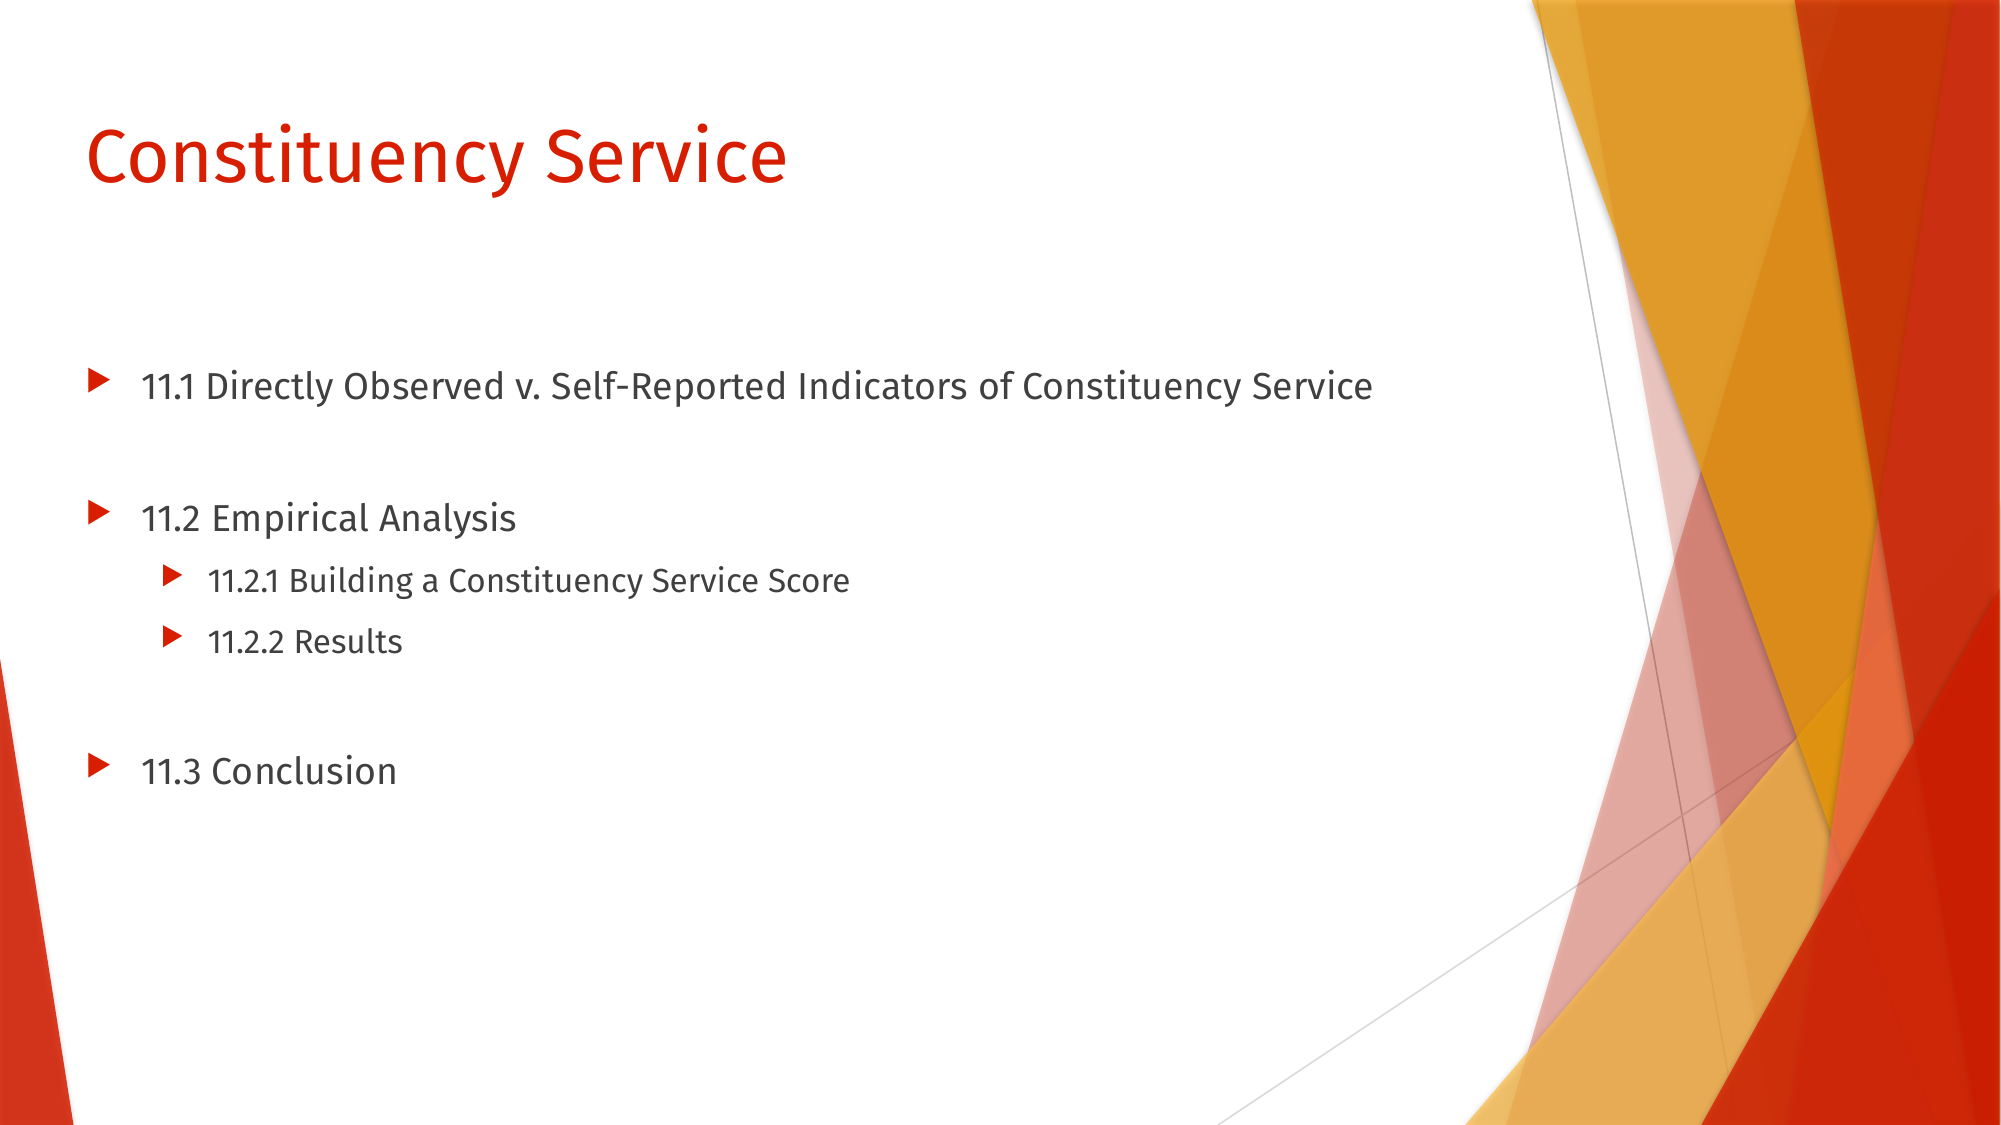

# Constituency Service
11.1 Directly Observed v. Self-Reported Indicators of Constituency Service

11.2 Empirical Analysis
11.2.1 Building a Constituency Service Score
11.2.2 Results

11.3 Conclusion